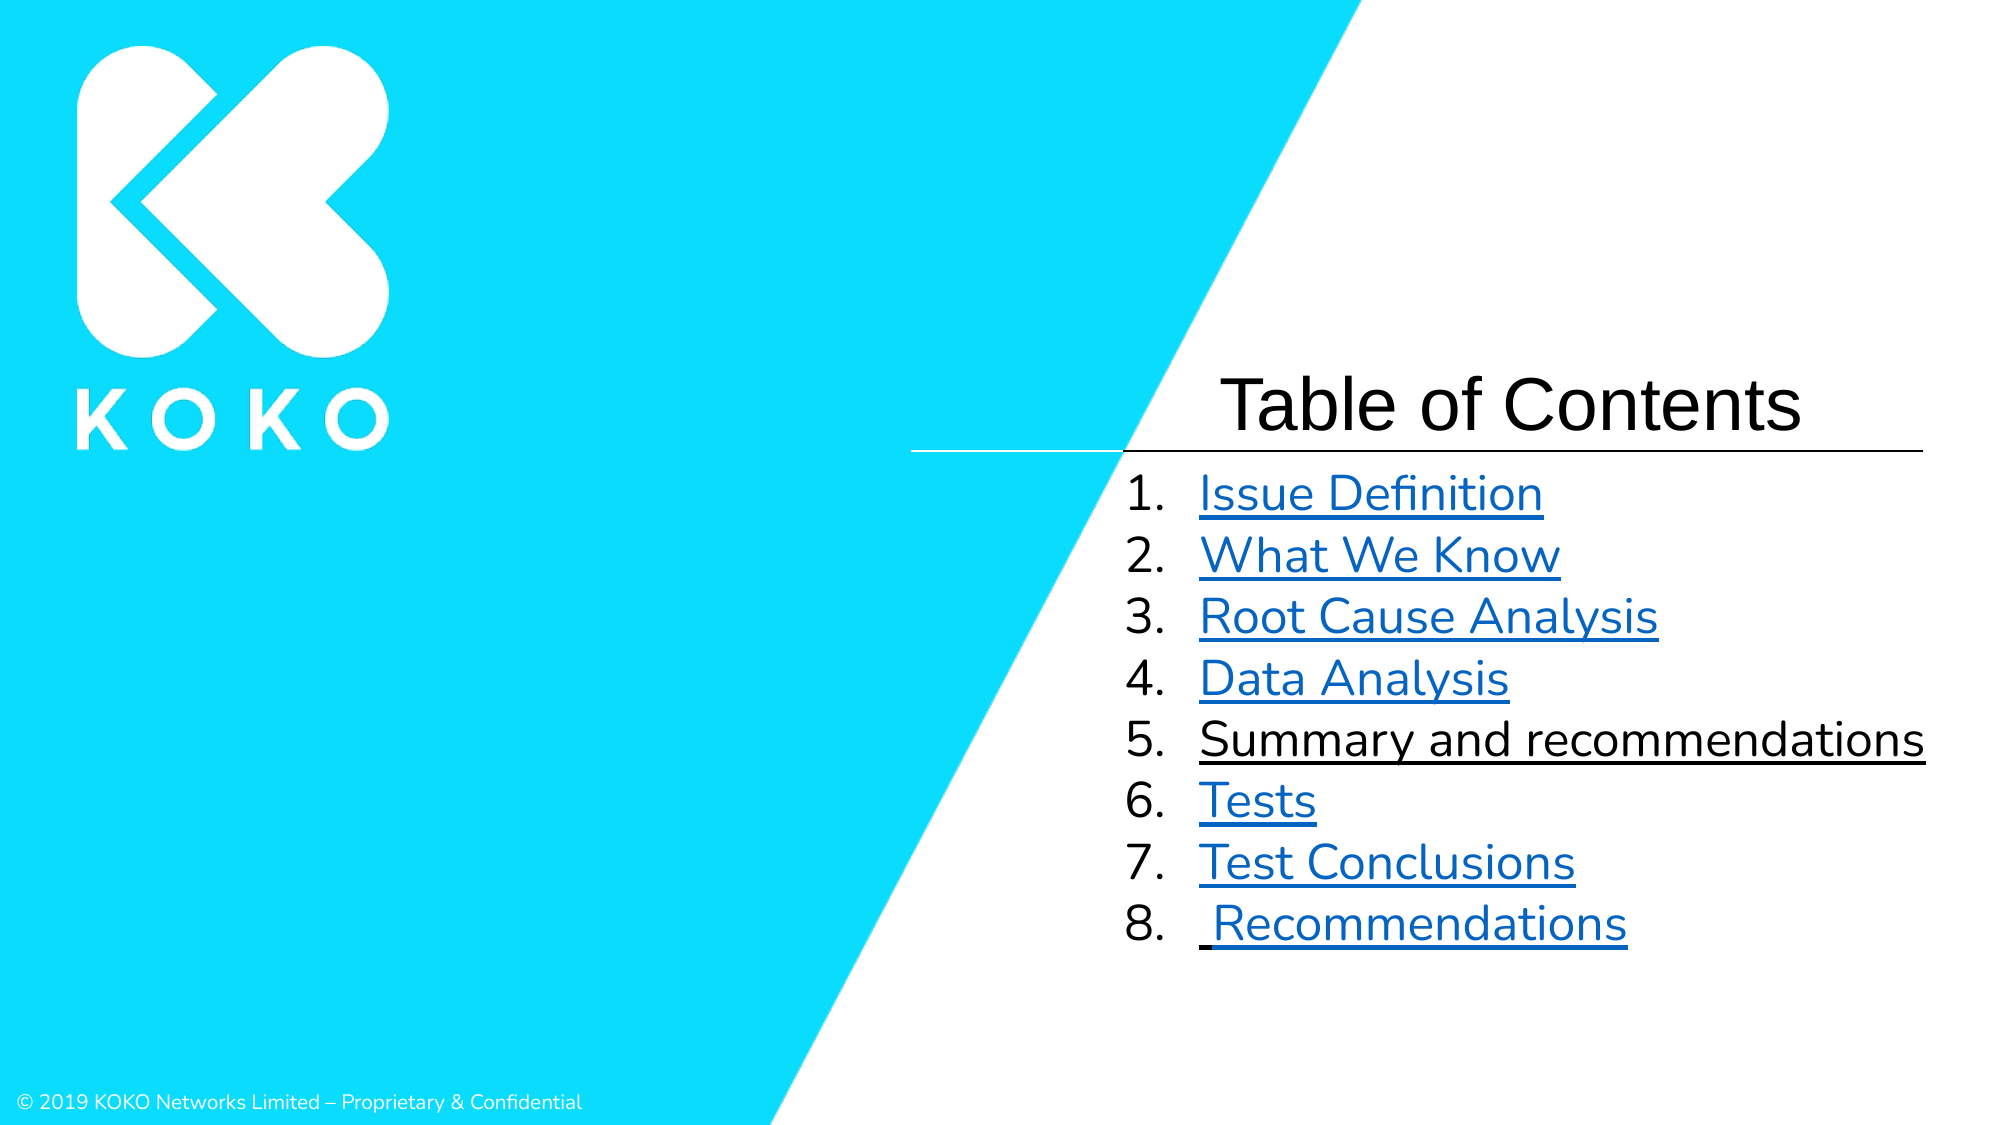

Issue Definition
What We Know
Root Cause Analysis
Data Analysis
Summary and recommendations
Tests
Test Conclusions
 Recommendations